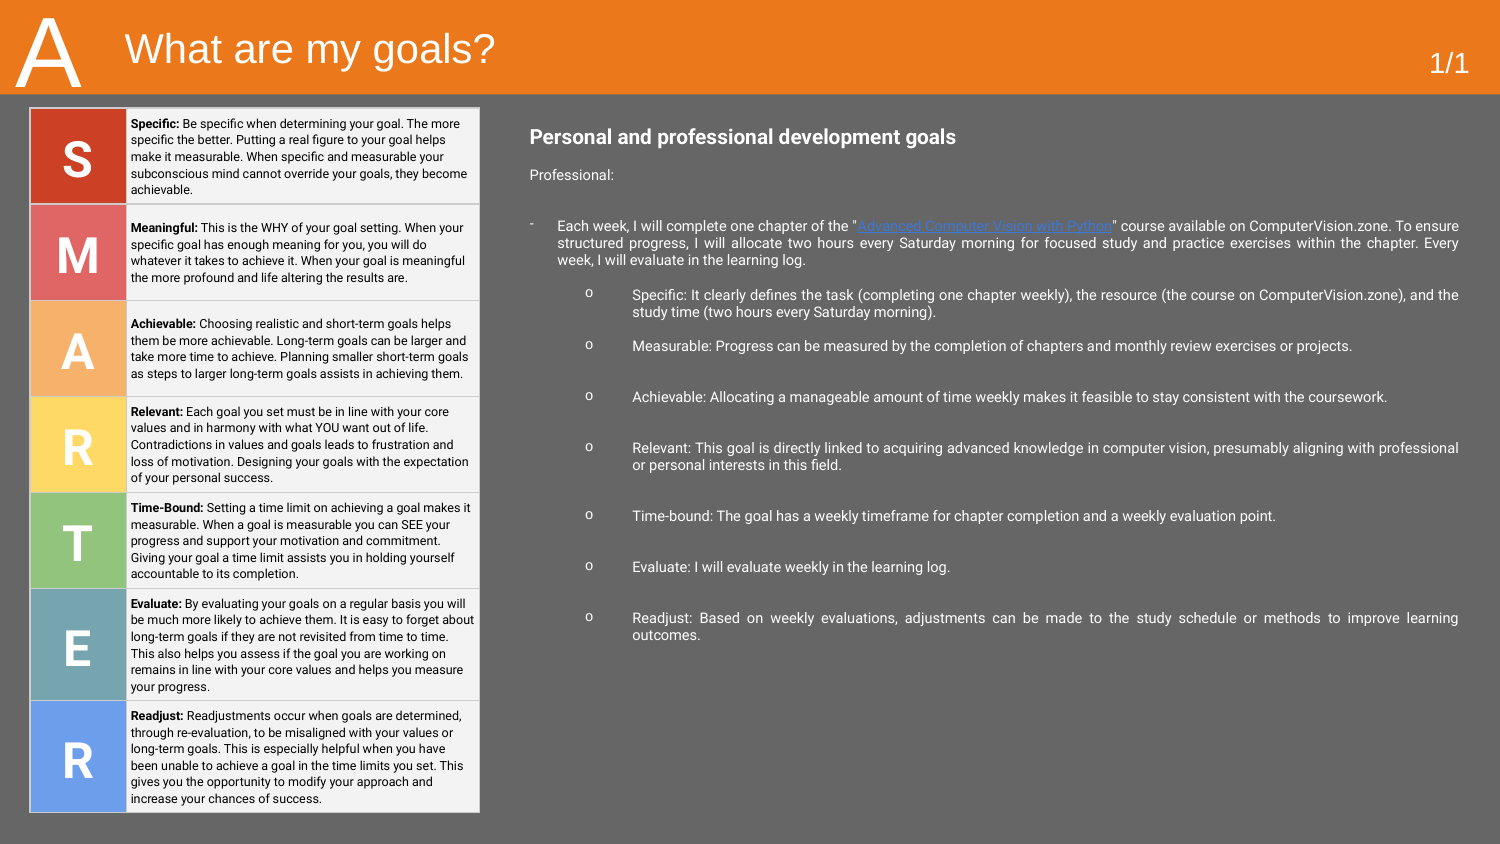

A
# What are my goals?
1/1
Personal and professional development goals
Professional:
Each week, I will complete one chapter of the "Advanced Computer Vision with Python" course available on ComputerVision.zone. To ensure structured progress, I will allocate two hours every Saturday morning for focused study and practice exercises within the chapter. Every week, I will evaluate in the learning log.
Specific: It clearly defines the task (completing one chapter weekly), the resource (the course on ComputerVision.zone), and the study time (two hours every Saturday morning).
Measurable: Progress can be measured by the completion of chapters and monthly review exercises or projects.
Achievable: Allocating a manageable amount of time weekly makes it feasible to stay consistent with the coursework.
Relevant: This goal is directly linked to acquiring advanced knowledge in computer vision, presumably aligning with professional or personal interests in this field.
Time-bound: The goal has a weekly timeframe for chapter completion and a weekly evaluation point.
Evaluate: I will evaluate weekly in the learning log.
Readjust: Based on weekly evaluations, adjustments can be made to the study schedule or methods to improve learning outcomes.

| S | Specific: Be specific when determining your goal. The more specific the better. Putting a real figure to your goal helps make it measurable. When specific and measurable your subconscious mind cannot override your goals, they become achievable. |
| --- | --- |
| M | Meaningful: This is the WHY of your goal setting. When your specific goal has enough meaning for you, you will do whatever it takes to achieve it. When your goal is meaningful the more profound and life altering the results are. |
| A | Achievable: Choosing realistic and short-term goals helps them be more achievable. Long-term goals can be larger and take more time to achieve. Planning smaller short-term goals as steps to larger long-term goals assists in achieving them. |
| R | Relevant: Each goal you set must be in line with your core values and in harmony with what YOU want out of life. Contradictions in values and goals leads to frustration and loss of motivation. Designing your goals with the expectation of your personal success. |
| T | Time-Bound: Setting a time limit on achieving a goal makes it measurable. When a goal is measurable you can SEE your progress and support your motivation and commitment. Giving your goal a time limit assists you in holding yourself accountable to its completion. |
| E | Evaluate: By evaluating your goals on a regular basis you will be much more likely to achieve them. It is easy to forget about long-term goals if they are not revisited from time to time. This also helps you assess if the goal you are working on remains in line with your core values and helps you measure your progress. |
| R | Readjust: Readjustments occur when goals are determined, through re-evaluation, to be misaligned with your values or long-term goals. This is especially helpful when you have been unable to achieve a goal in the time limits you set. This gives you the opportunity to modify your approach and increase your chances of success. |